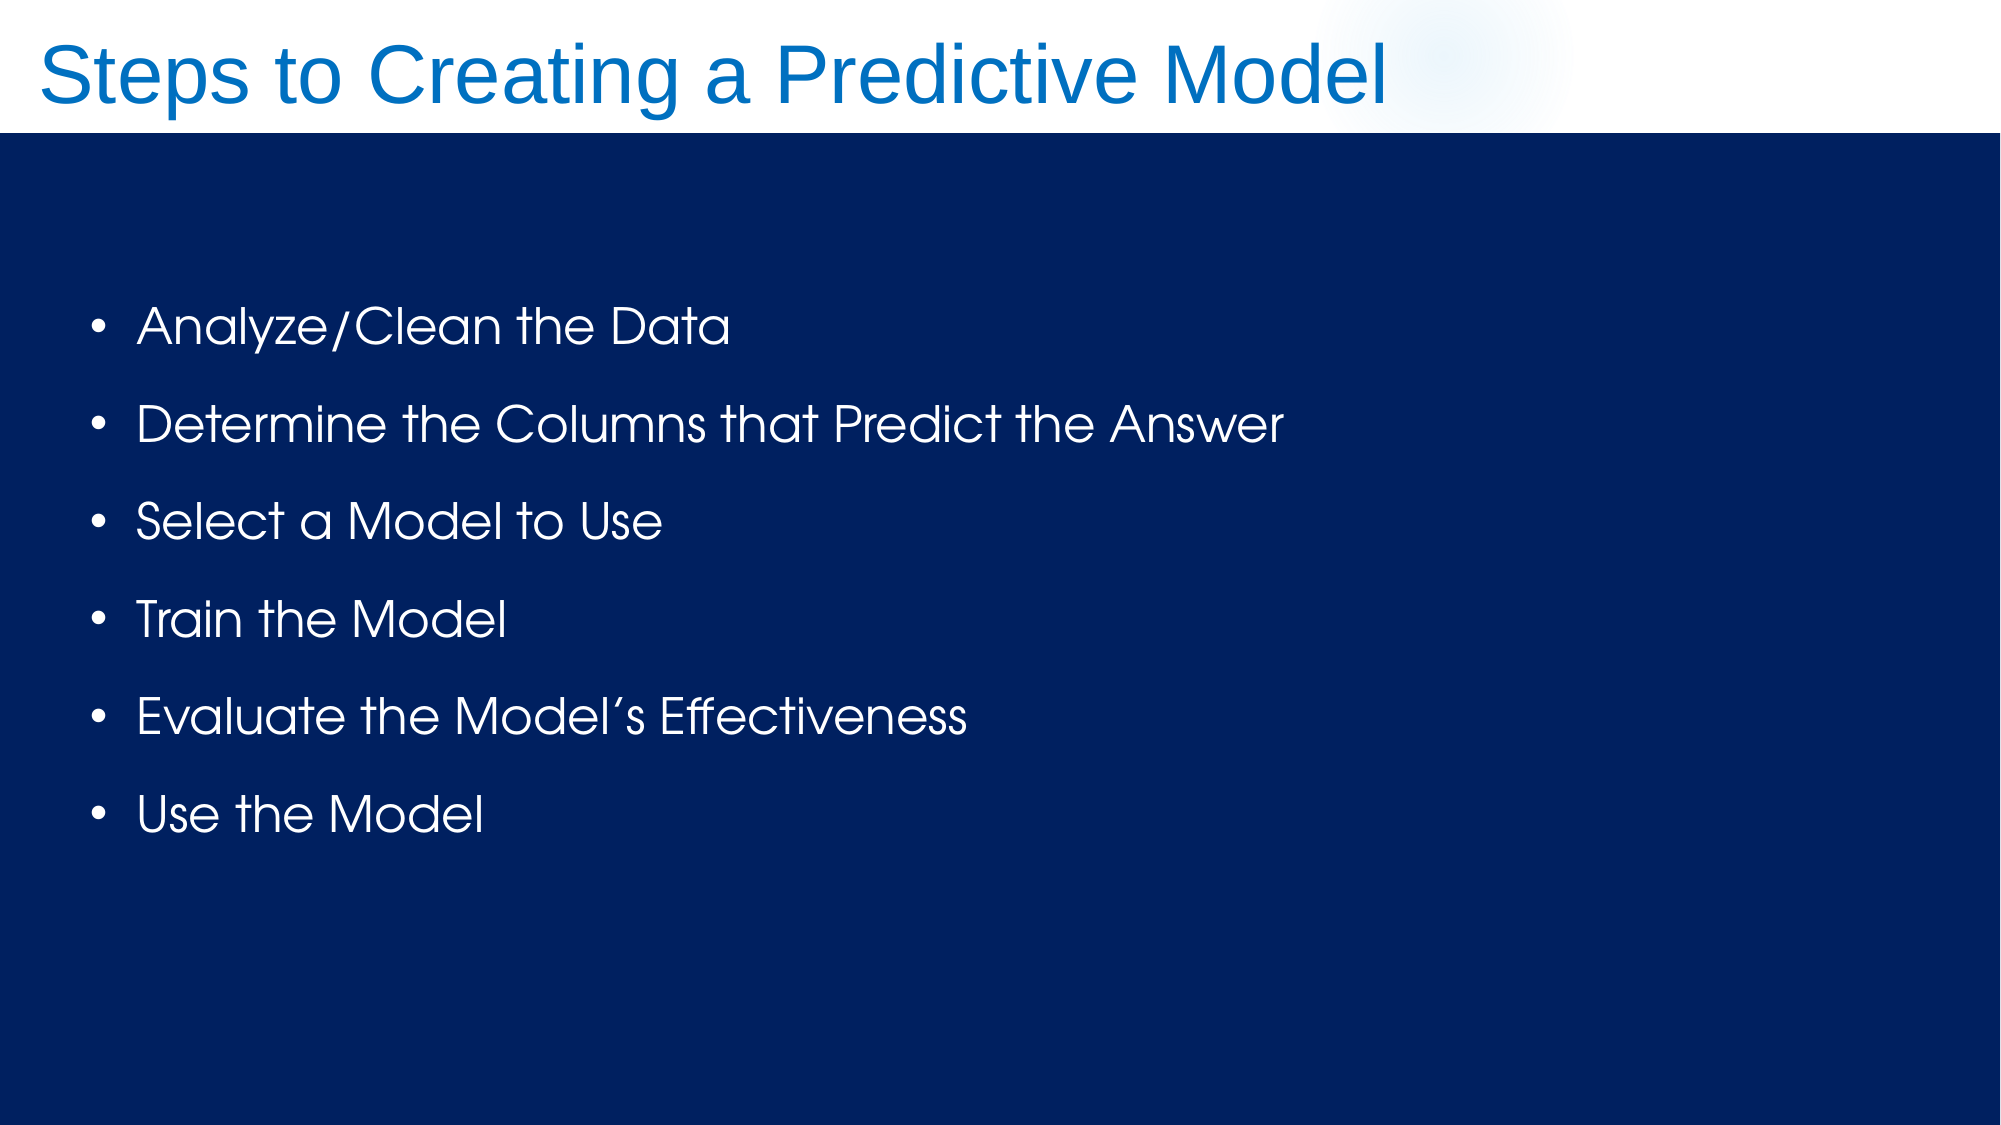

# Steps to Creating a Predictive Model
Analyze/Clean the Data
Determine the Columns that Predict the Answer
Select a Model to Use
Train the Model
Evaluate the Model’s Effectiveness
Use the Model